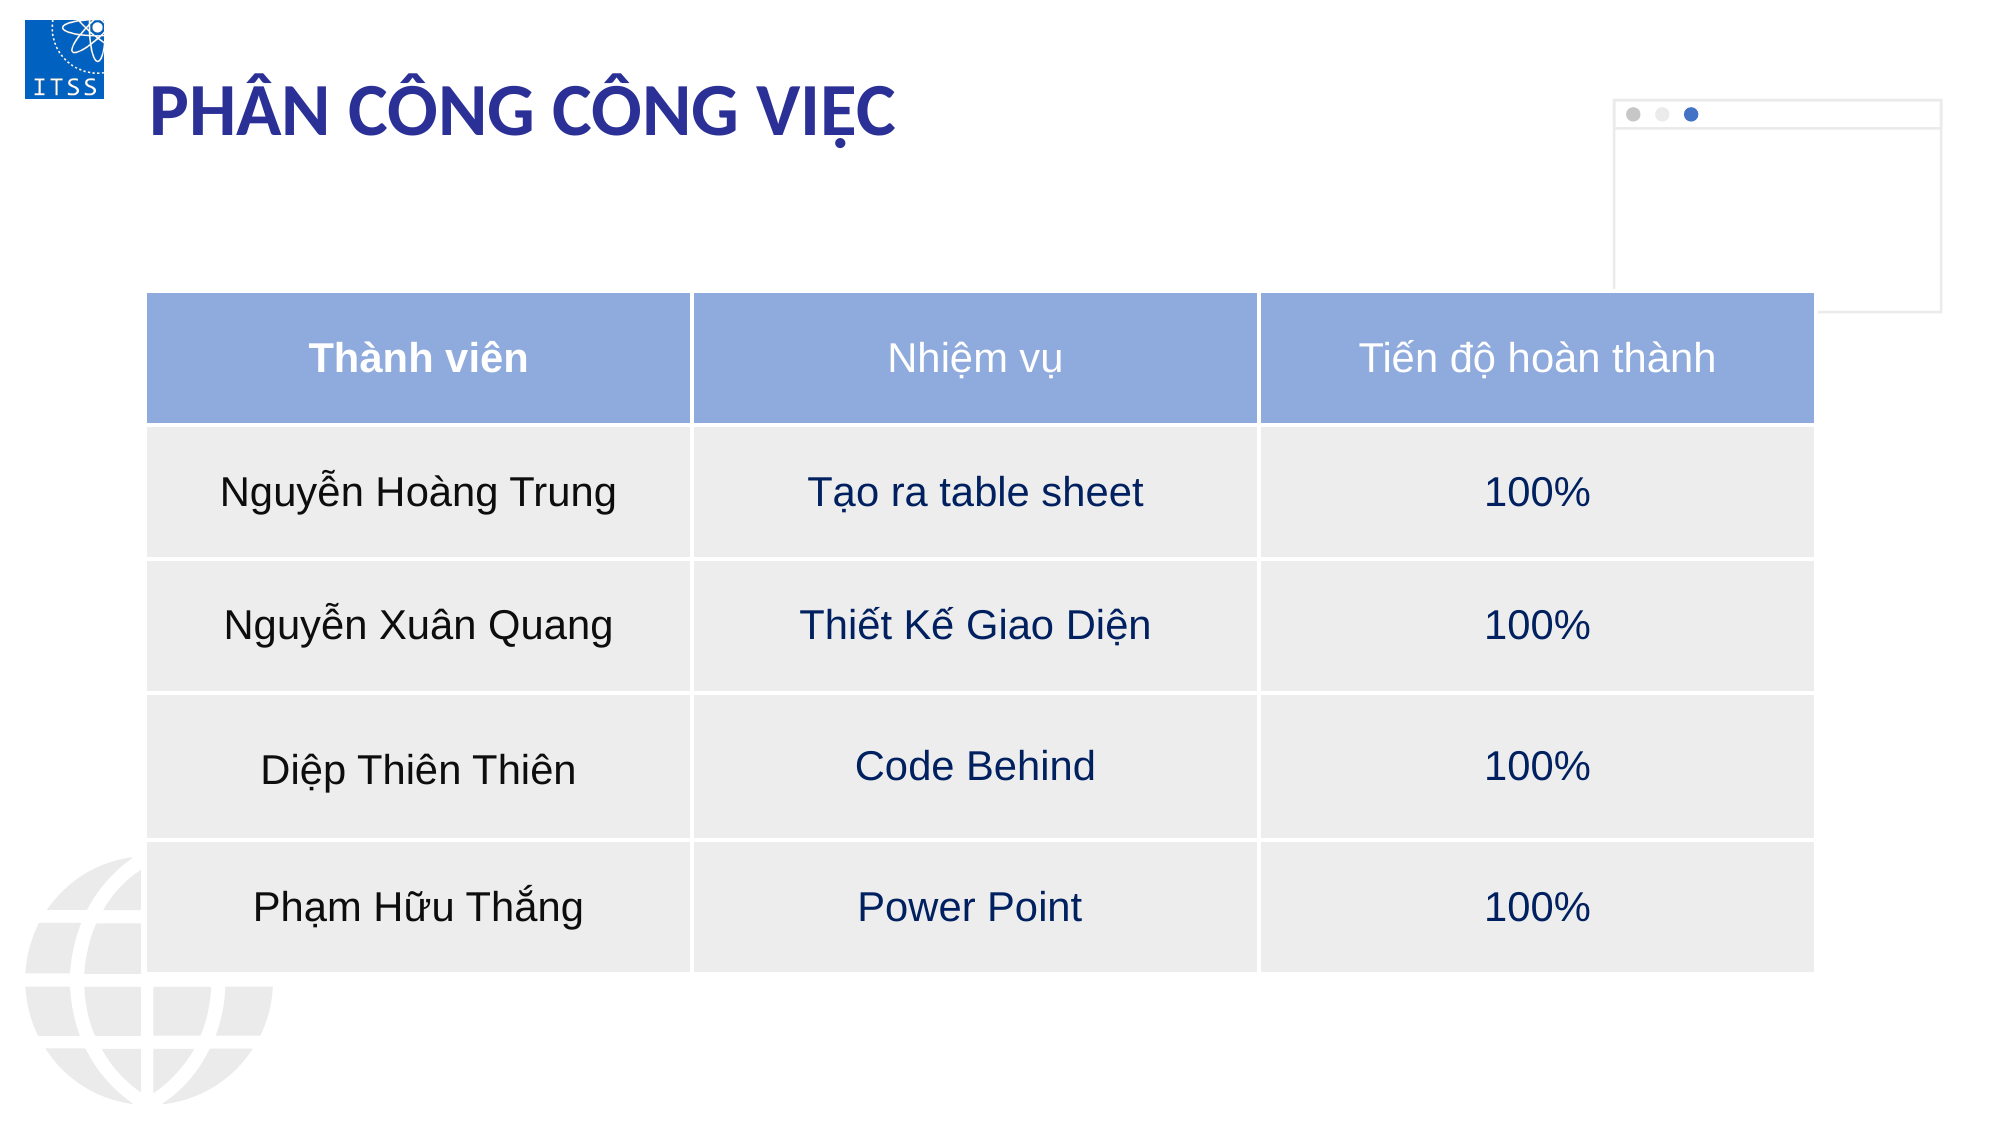

# PHÂN CÔNG CÔNG VIỆC
| Thành viên | Nhiệm vụ | Tiến độ hoàn thành |
| --- | --- | --- |
| Nguyễn Hoàng Trung | Tạo ra table sheet | 100% |
| Nguyễn Xuân Quang | Thiết Kế Giao Diện | 100% |
| Diệp Thiên Thiên | Code Behind | 100% |
| Phạm Hữu Thắng | Power Point | 100% |